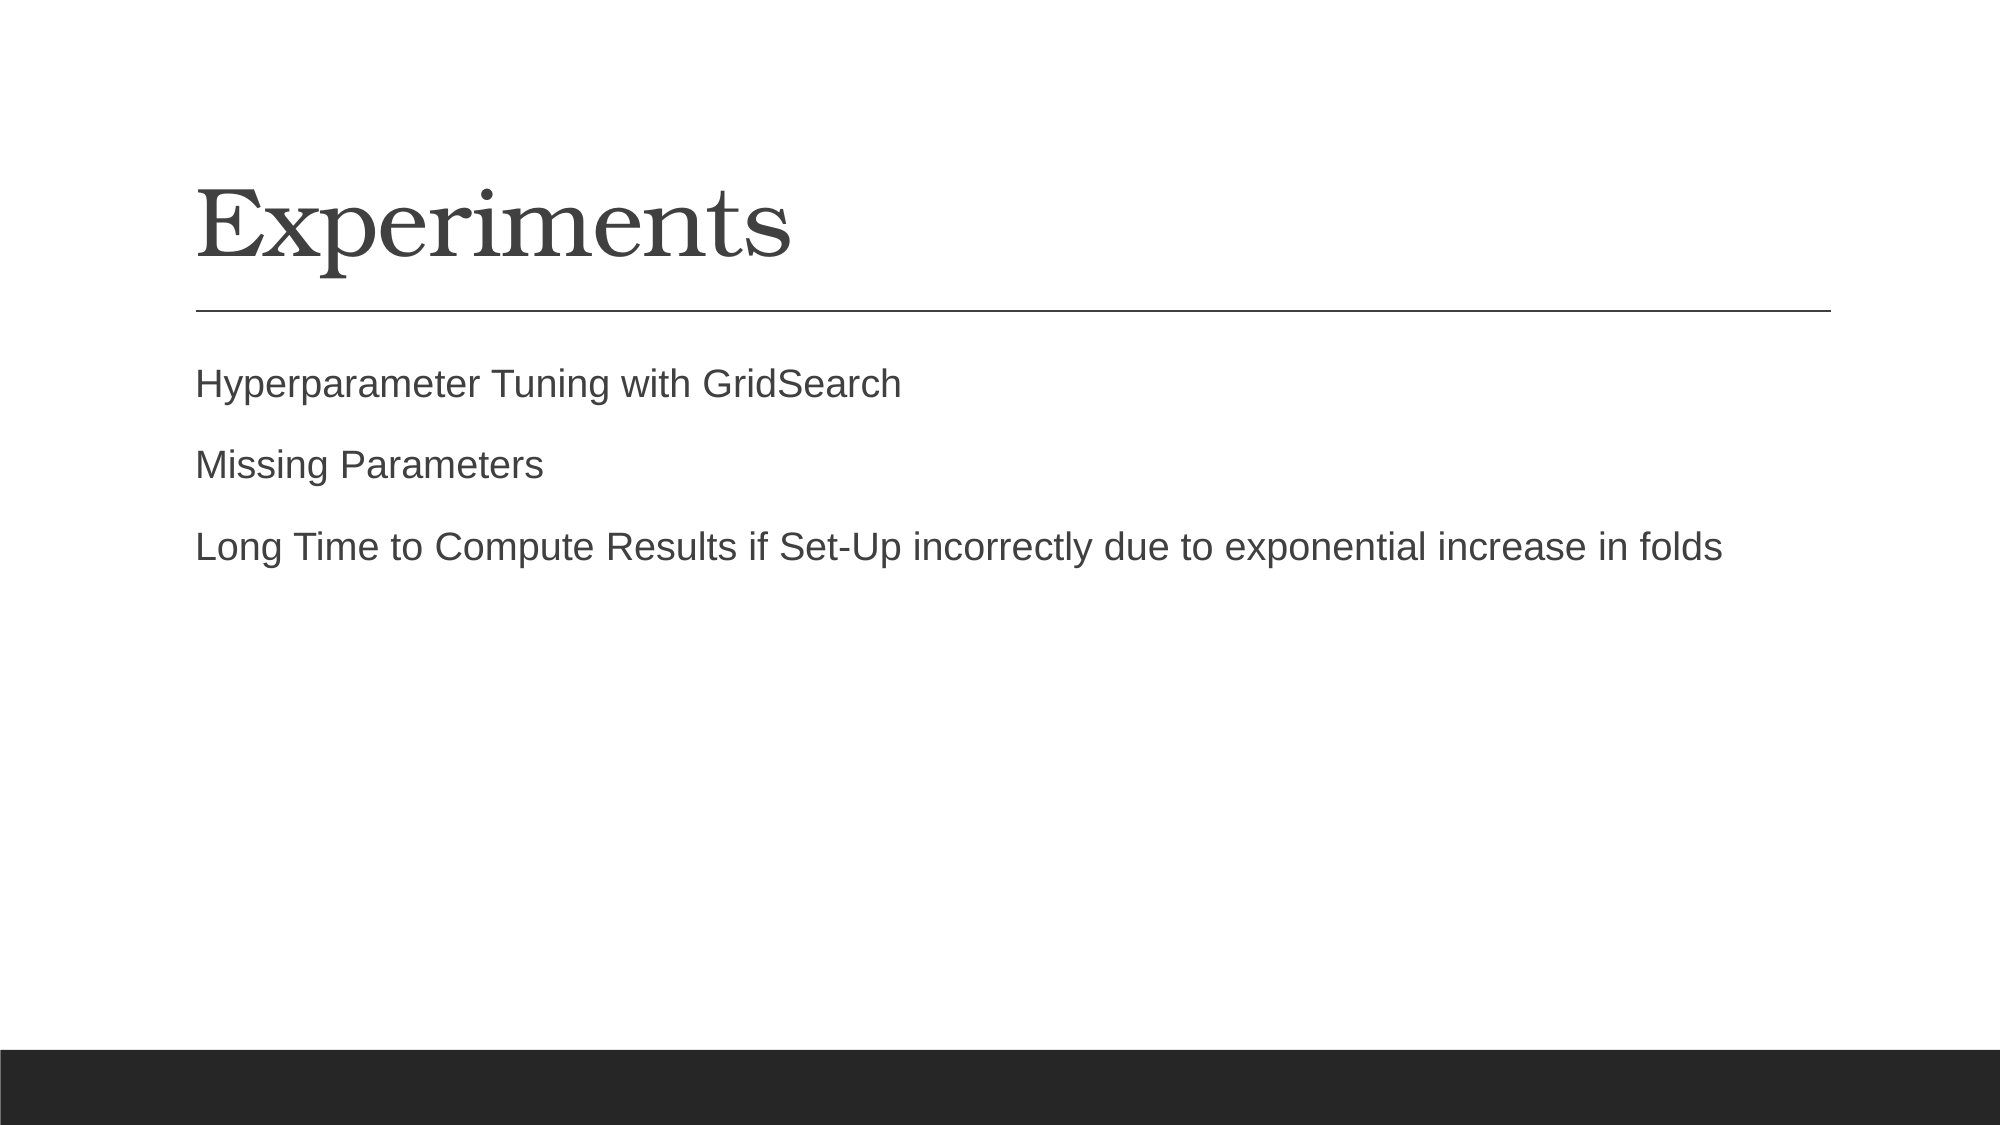

# Experiments
Hyperparameter Tuning with GridSearch
Missing Parameters
Long Time to Compute Results if Set-Up incorrectly due to exponential increase in folds